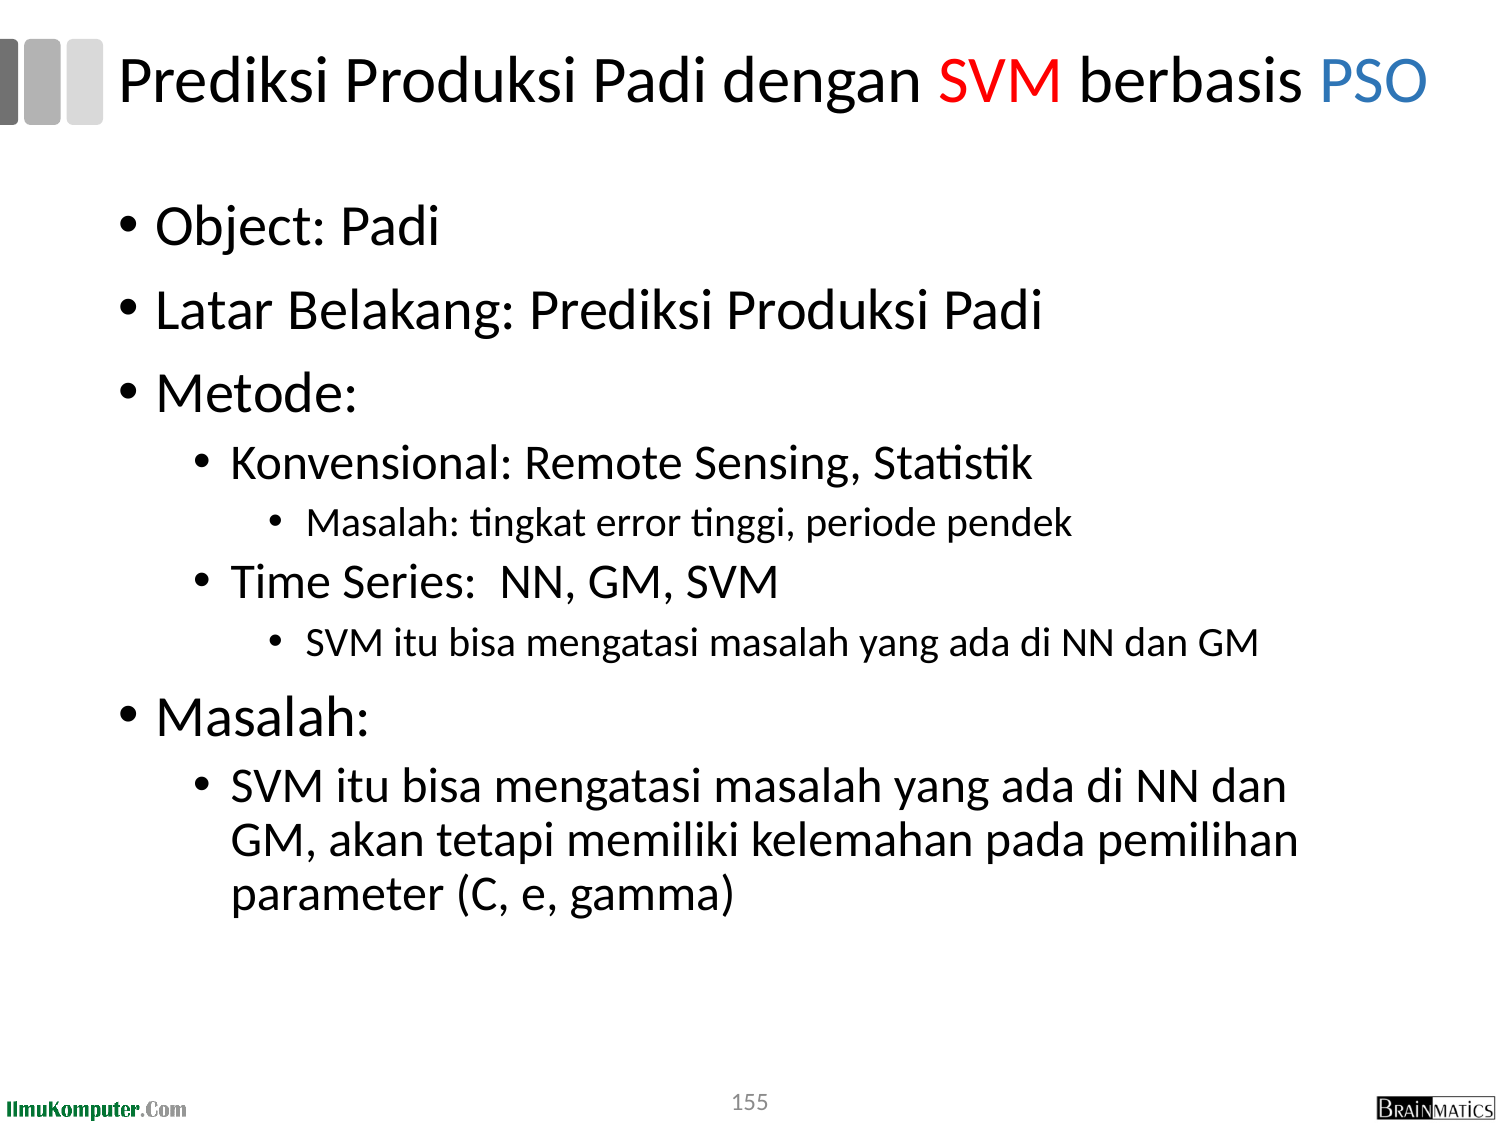

# Prediksi Produksi Padi dengan SVM berbasis PSO
Object: Padi
Latar Belakang: Prediksi Produksi Padi
Metode:
Konvensional: Remote Sensing, Statistik
Masalah: tingkat error tinggi, periode pendek
Time Series:  NN, GM, SVM
SVM itu bisa mengatasi masalah yang ada di NN dan GM
Masalah:
SVM itu bisa mengatasi masalah yang ada di NN dan GM, akan tetapi memiliki kelemahan pada pemilihan parameter (C, e, gamma)
155